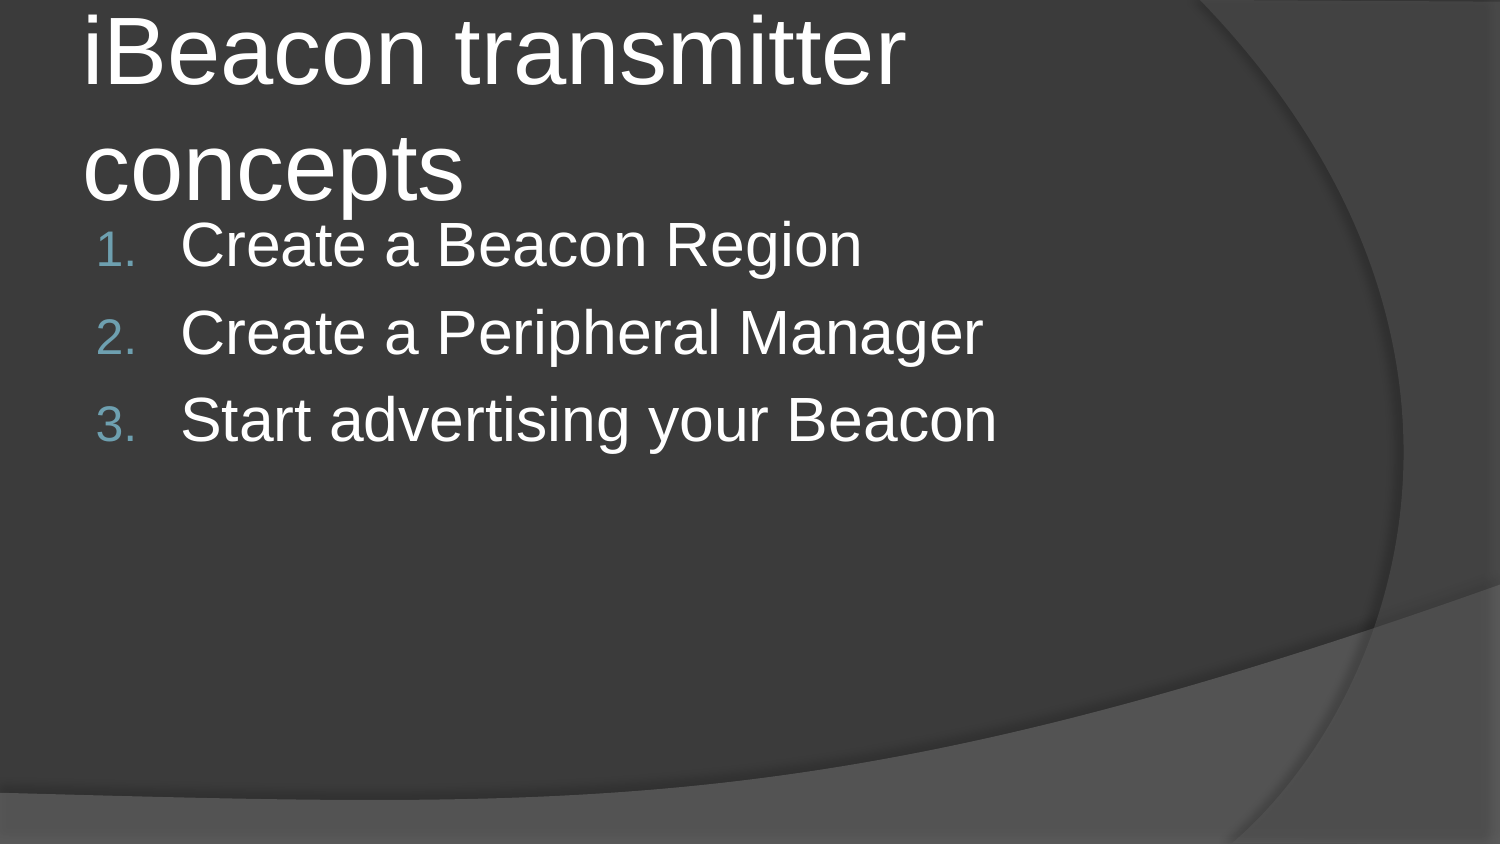

# iBeacon transmitter concepts
Create a Beacon Region
Create a Peripheral Manager
Start advertising your Beacon